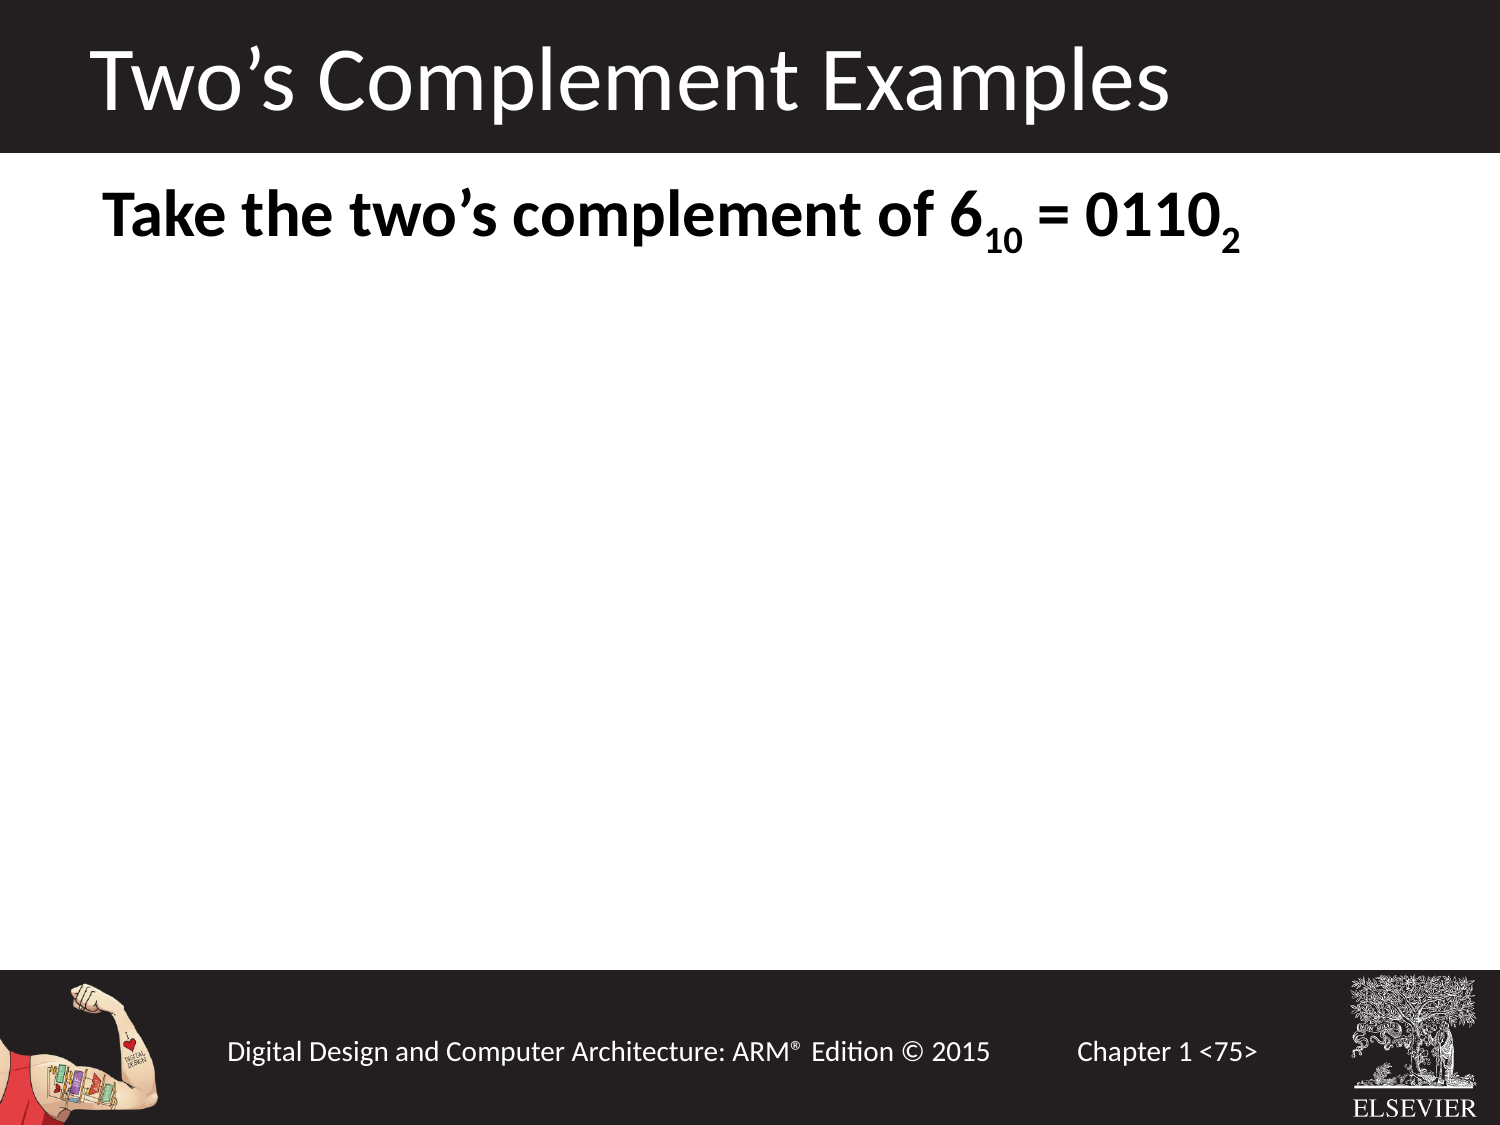

Two’s Complement Examples
Take the two’s complement of 610 = 01102